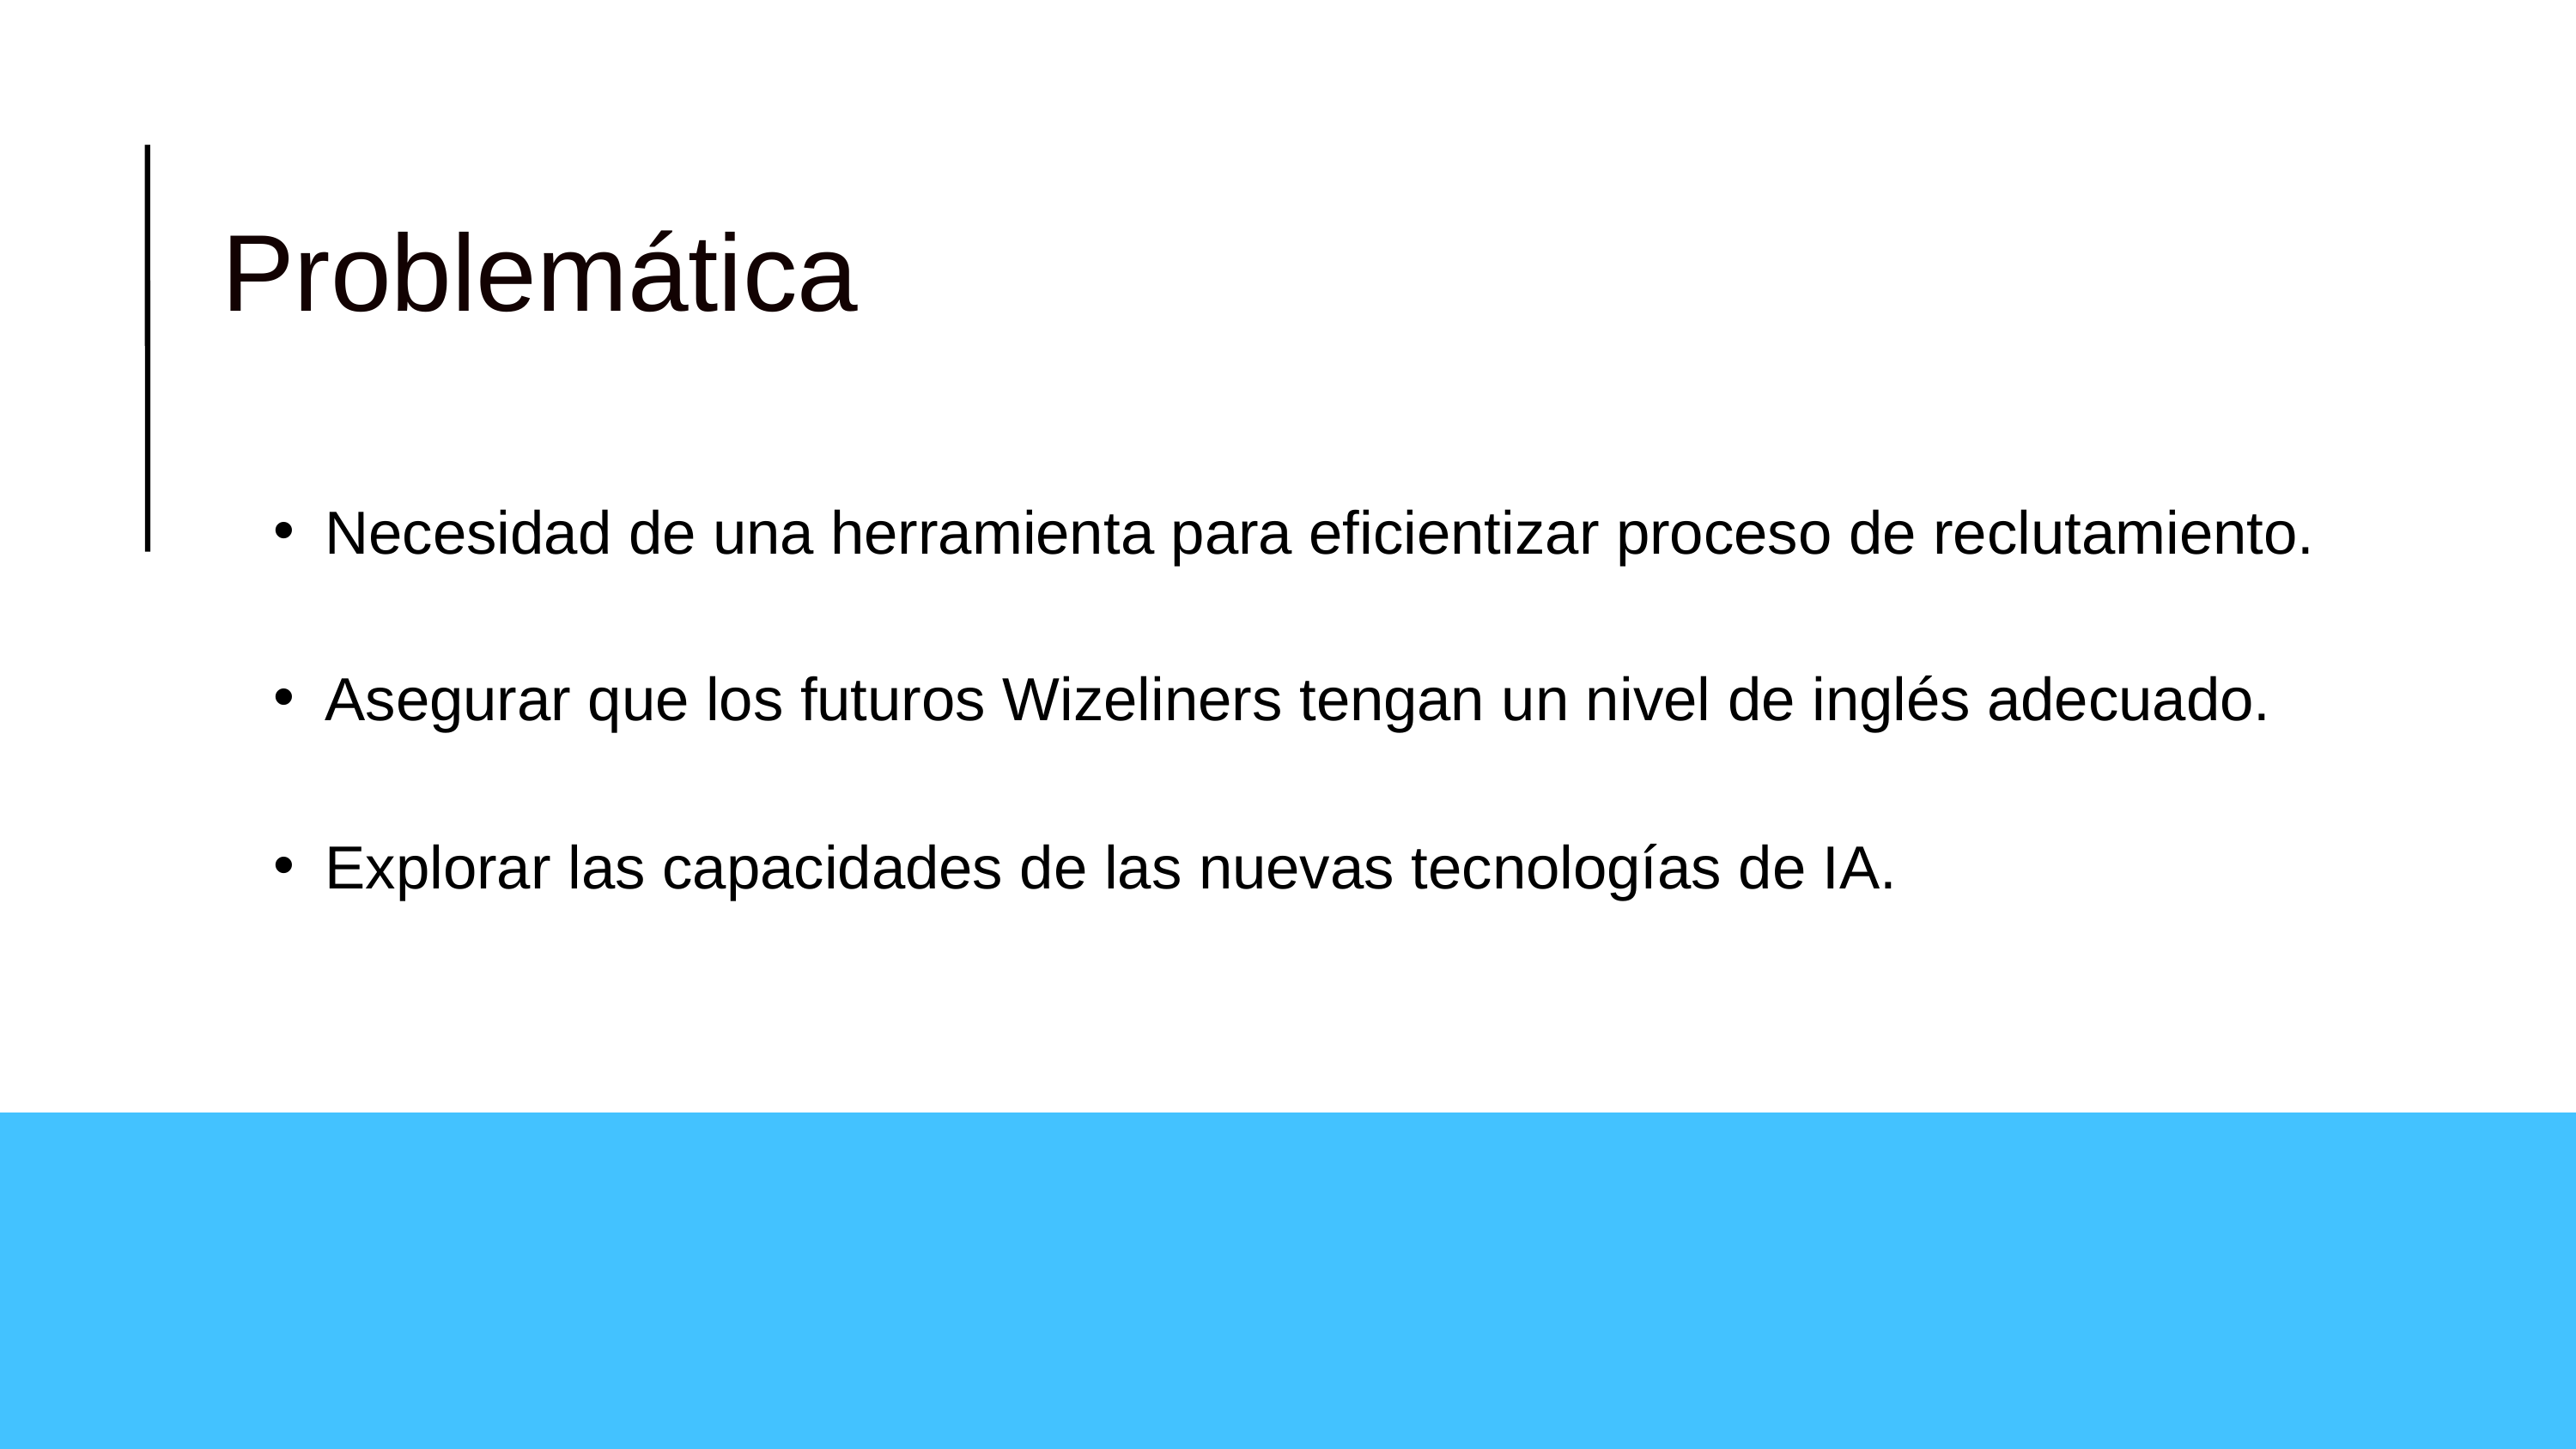

Problemática
Necesidad de una herramienta para eficientizar proceso de reclutamiento.
Asegurar que los futuros Wizeliners tengan un nivel de inglés adecuado.
Explorar las capacidades de las nuevas tecnologías de IA.